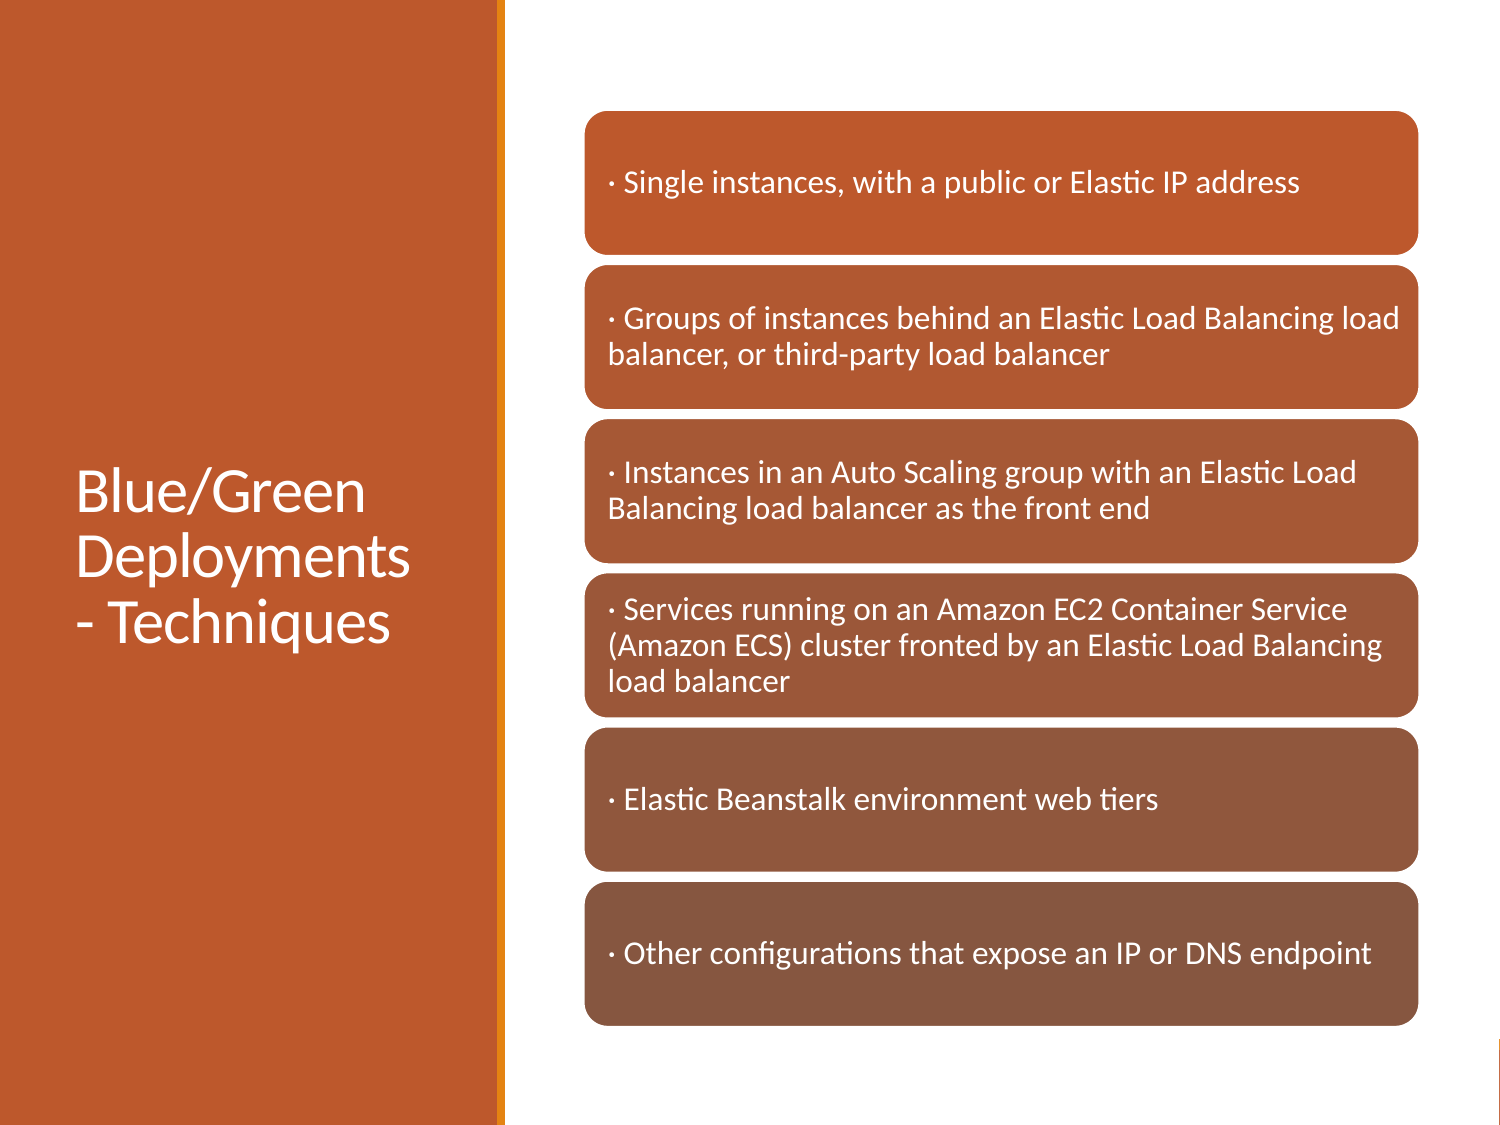

# Blue/Green Deployments - Techniques
· Single instances, with a public or Elastic IP address
· Groups of instances behind an Elastic Load Balancing load balancer, or third-party load balancer
· Instances in an Auto Scaling group with an Elastic Load Balancing load balancer as the front end
· Services running on an Amazon EC2 Container Service (Amazon ECS) cluster fronted by an Elastic Load Balancing load balancer
· Elastic Beanstalk environment web tiers
· Other configurations that expose an IP or DNS endpoint